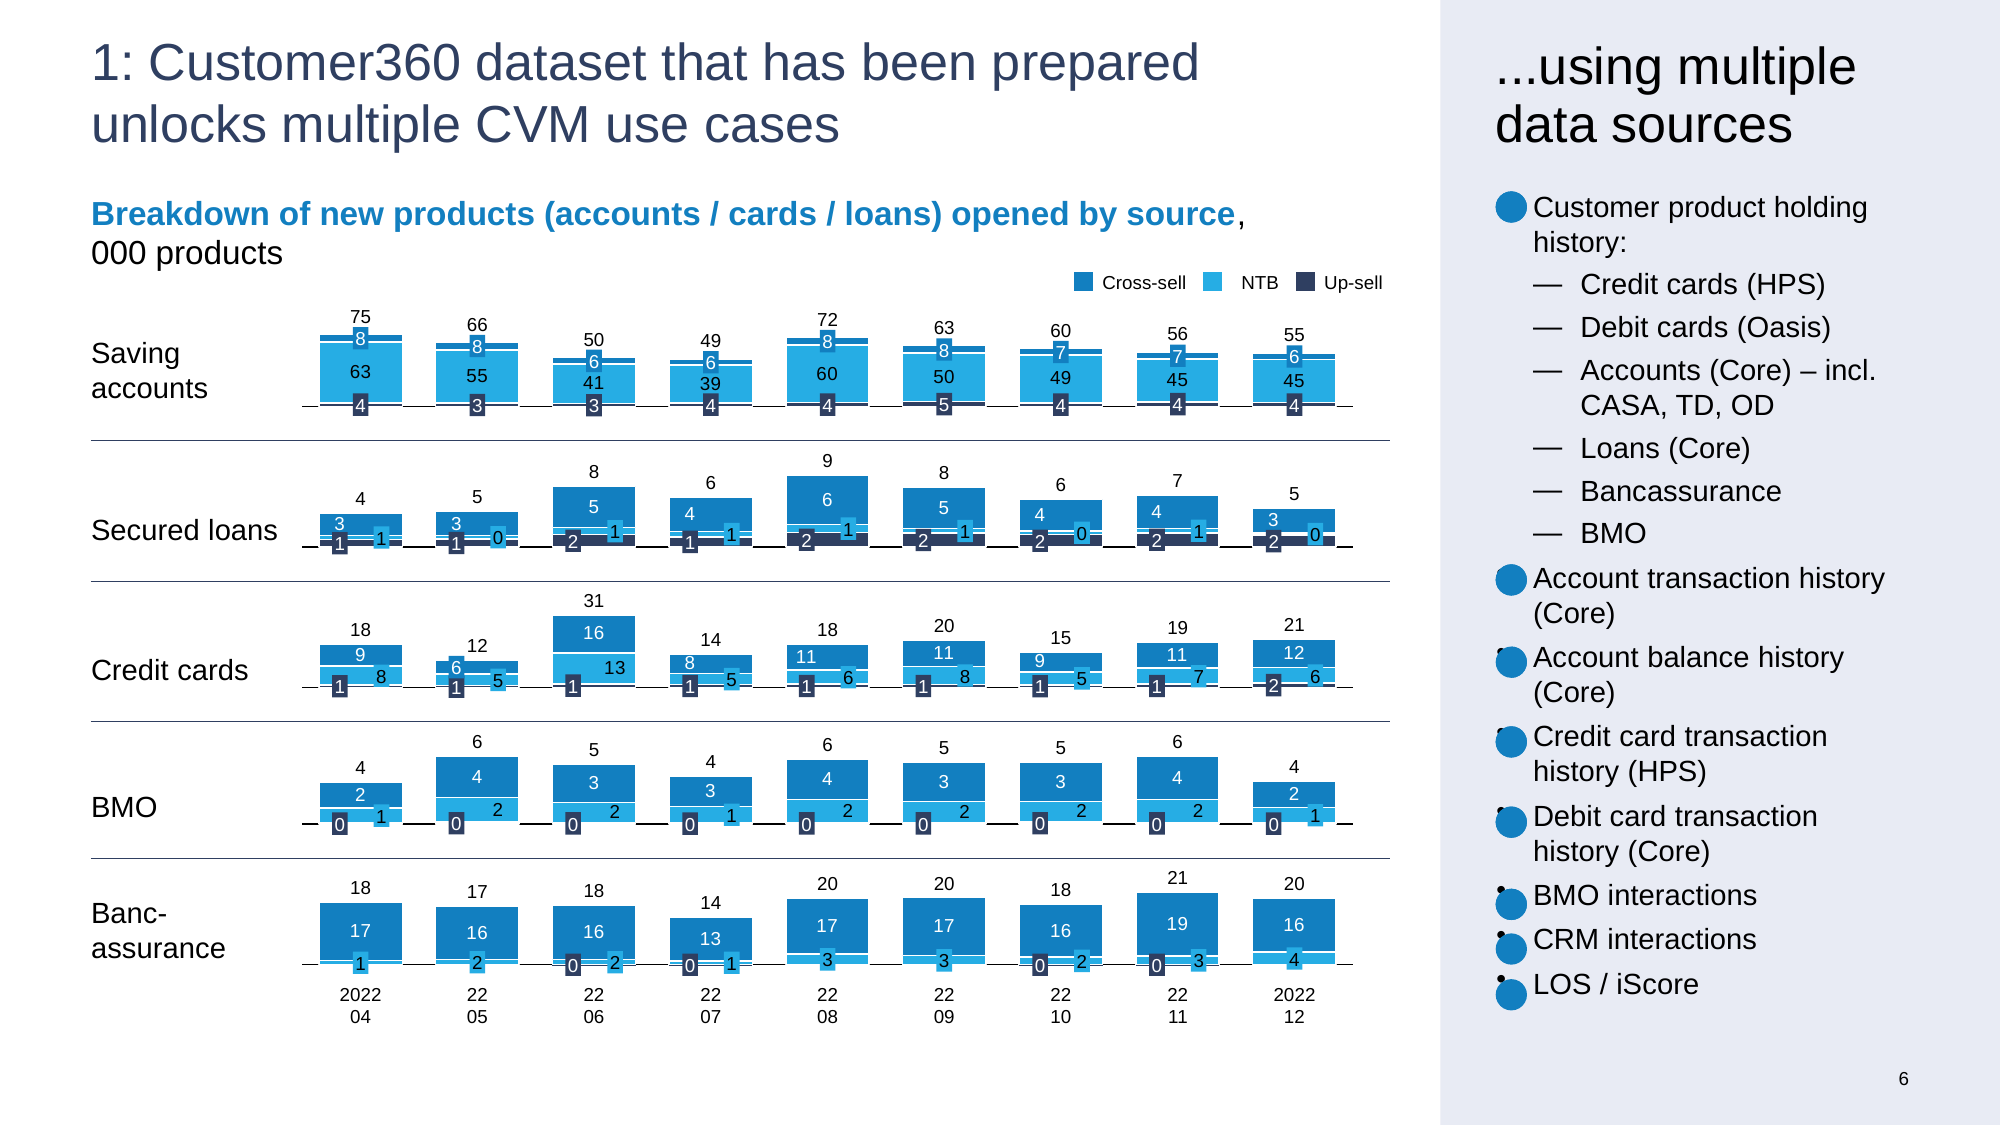

# 1: Customer360 dataset that has been prepared unlocks multiple CVM use cases
...using multiple data sources
Customer product holding history:
Credit cards (HPS)
Debit cards (Oasis)
Accounts (Core) – incl. CASA, TD, OD
Loans (Core)
Bancassurance
BMO
Account transaction history (Core)
Account balance history (Core)
Credit card transaction history (HPS)
Debit card transaction history (Core)
BMO interactions
CRM interactions
LOS / iScore
Breakdown of new products (accounts / cards / loans) opened by source,
000 products

Cross-sell
  NTB
Up-sell

75
72
66
63
60

### Chart

| Category |  |  |  |
|---|---|---|---|
56
55
8
50
49
8
Saving accounts
8
8
7
7
6
6
6
5
4
4
4
4
4
4
3
3
9
8
8

### Chart

| Category |  |  |  |
|---|---|---|---|
7
6
6
5
5
4
Secured loans
1
1
1
1
0
1
0
0
1
2
2
2
2
2
2
1
1
1

31

### Chart

| Category |  |  |  |
|---|---|---|---|
21
20
19
18
18
15
14
12

Credit cards
6
8
6
8
7
6
5
5
5
2
1
1
1
1
1
1
1
1

6
6
6
5
5
5

### Chart

| Category |  |  |  |
|---|---|---|---|
4
4
4
BMO
1
1
1

0
0
0
0
0
0
0
0
0
21
20
20
20
18
18
18

### Chart

| Category |  |  |  |
|---|---|---|---|
17

14
Banc-assurance

4
3
3
3
2
2
2
1
1
0
0
0
0

2022
04
22
05
22
06
22
07
22
08
22
09
22
10
22
11
2022
12